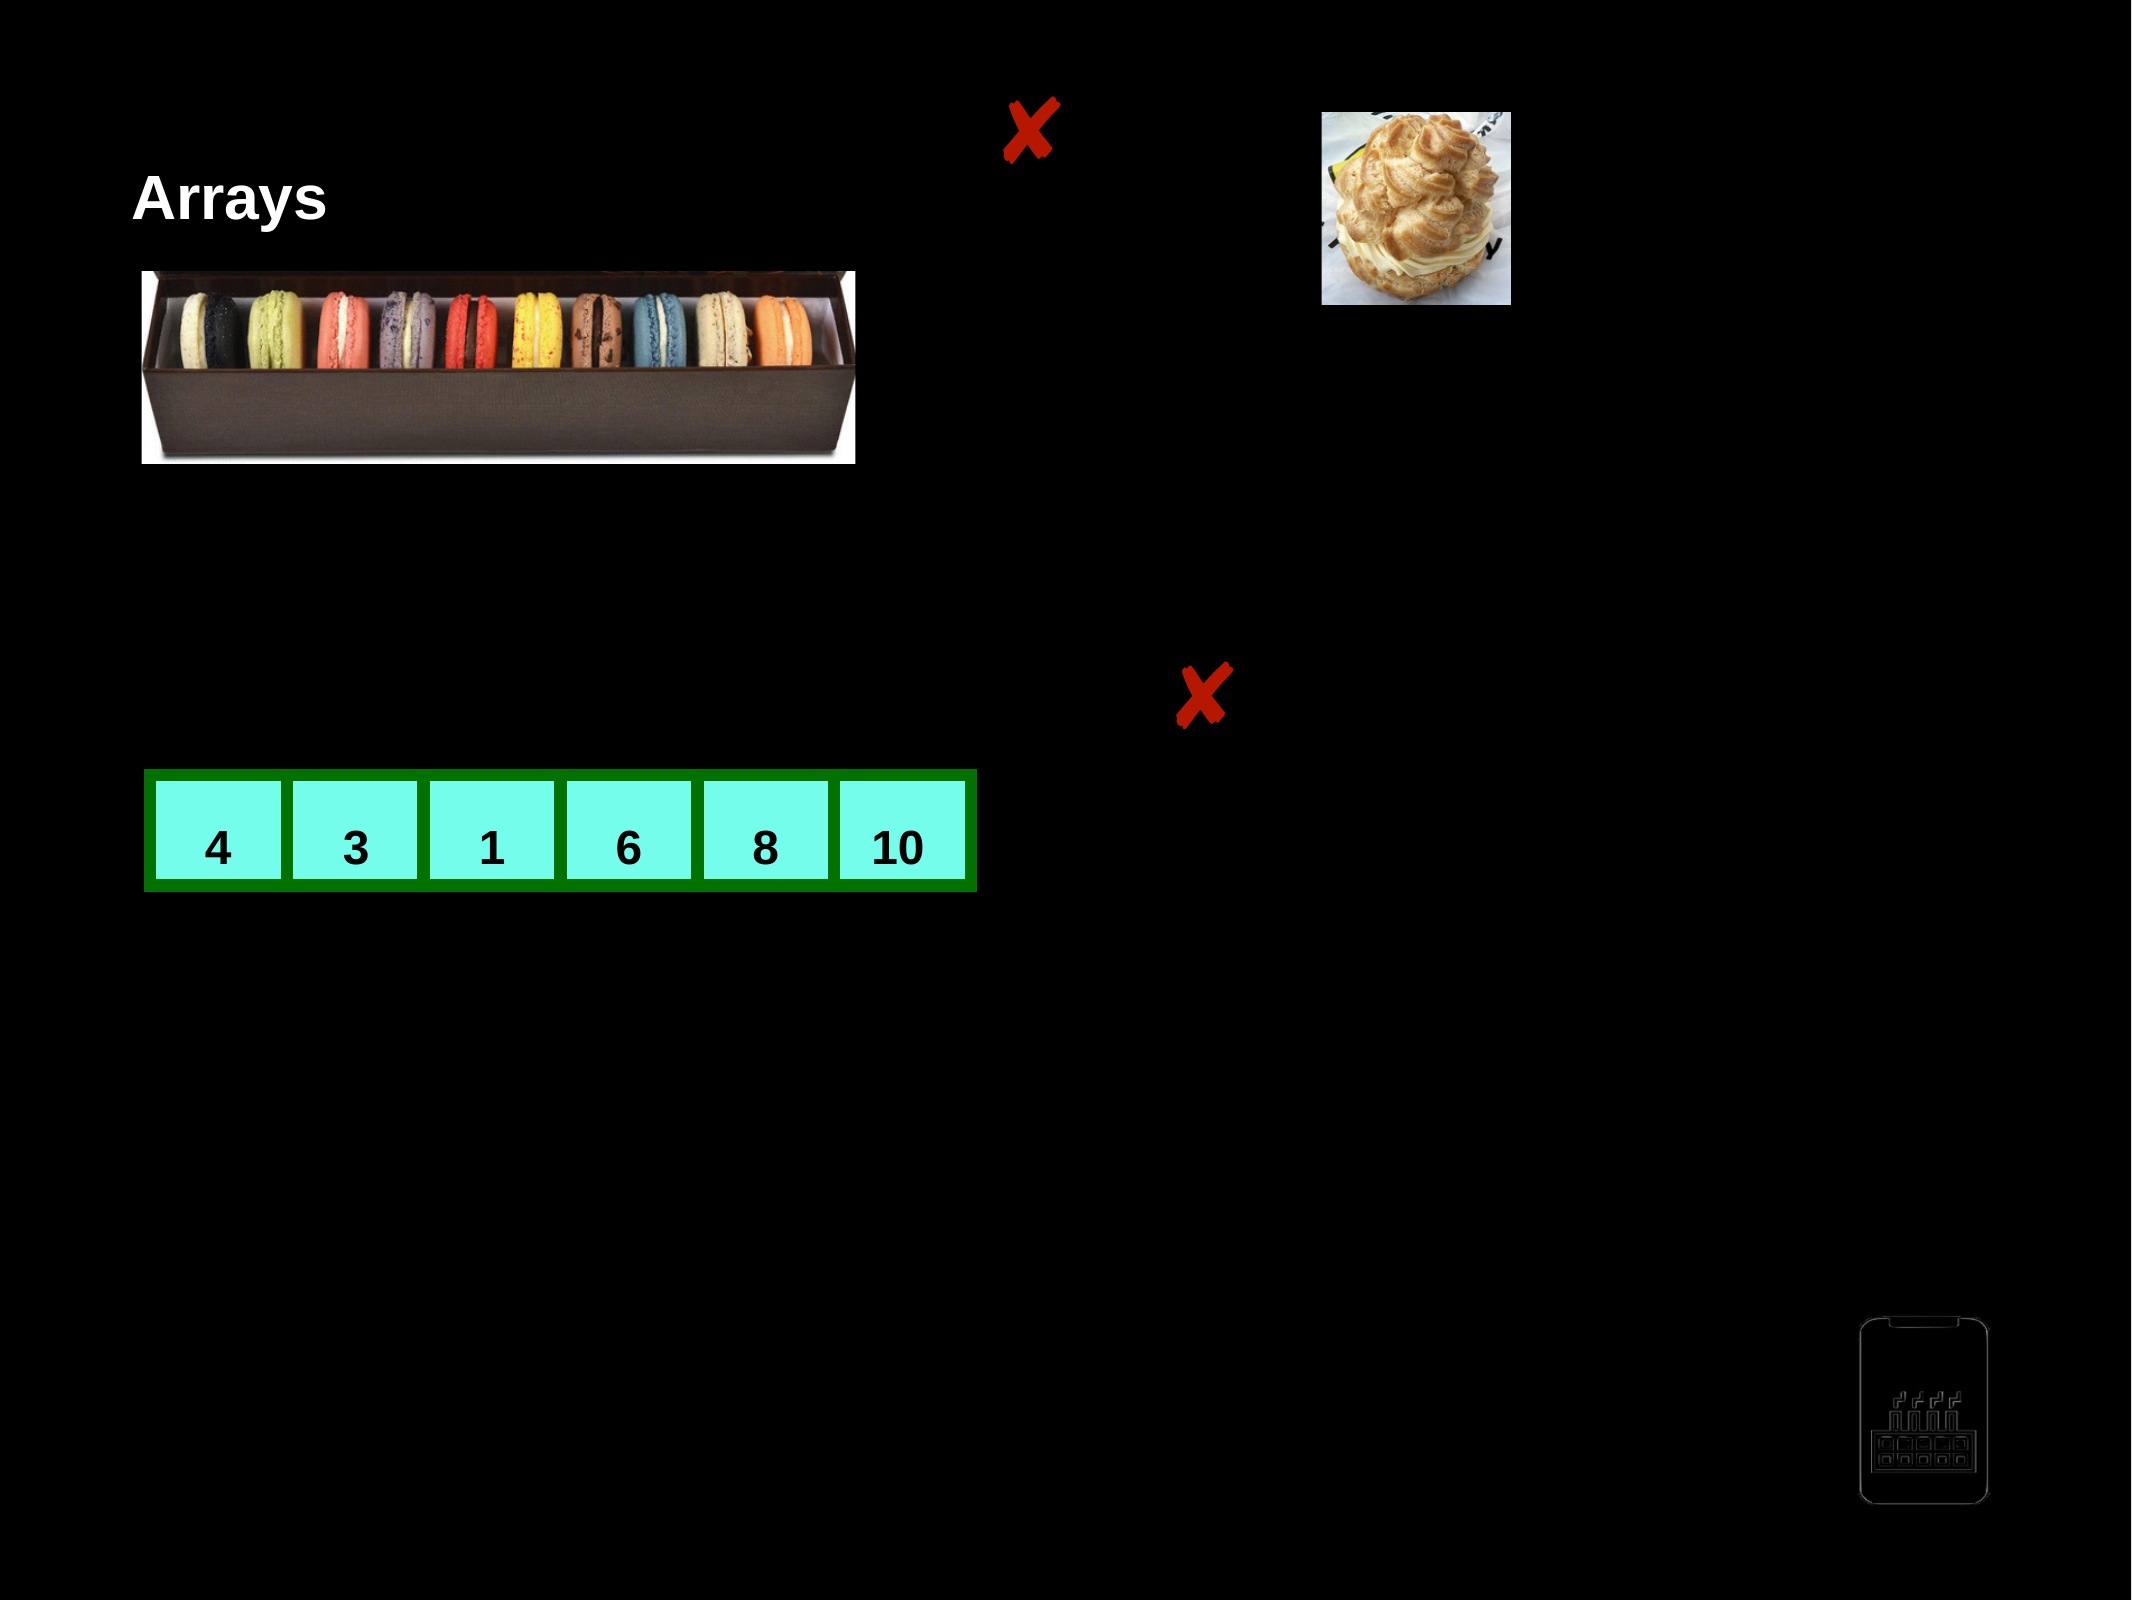

Arrays

It is a box of macaroons. All macaroons in this box are next to each other
- - - -
Each macaroon can be identiﬁed uniquely based on their location The size of box cannot be changed

“a”
4
3
[1]
1
6
8
10
[5]
[0]
[2]
[3]
[4]
Array can store data of speciﬁed type Elements of an array are located in a contiguous
- - - -
Each element of an array has a unique index
The size of an array is predeﬁned and cannot be modiﬁed

AppMillers
www.appmillers.com